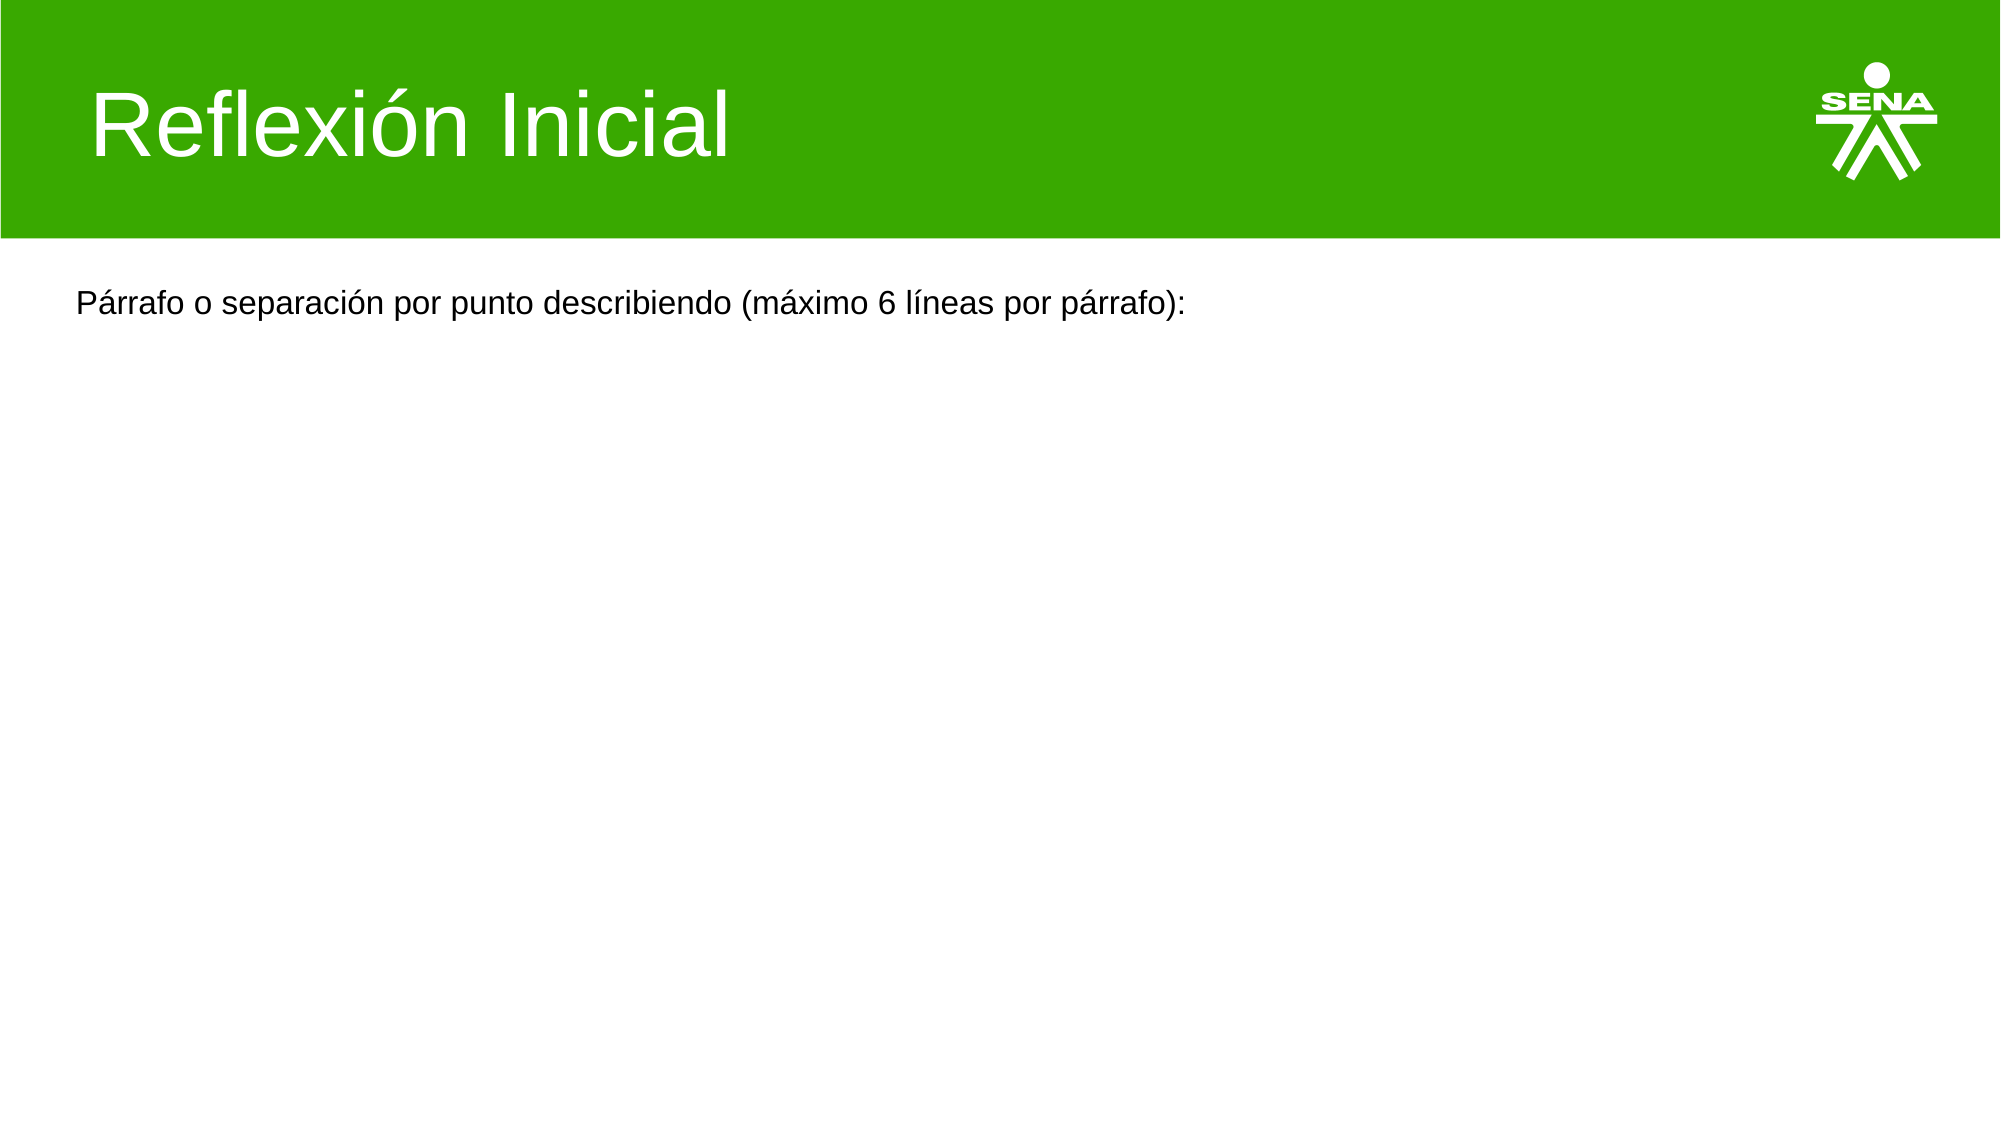

# Reflexión Inicial
Párrafo o separación por punto describiendo (máximo 6 líneas por párrafo):